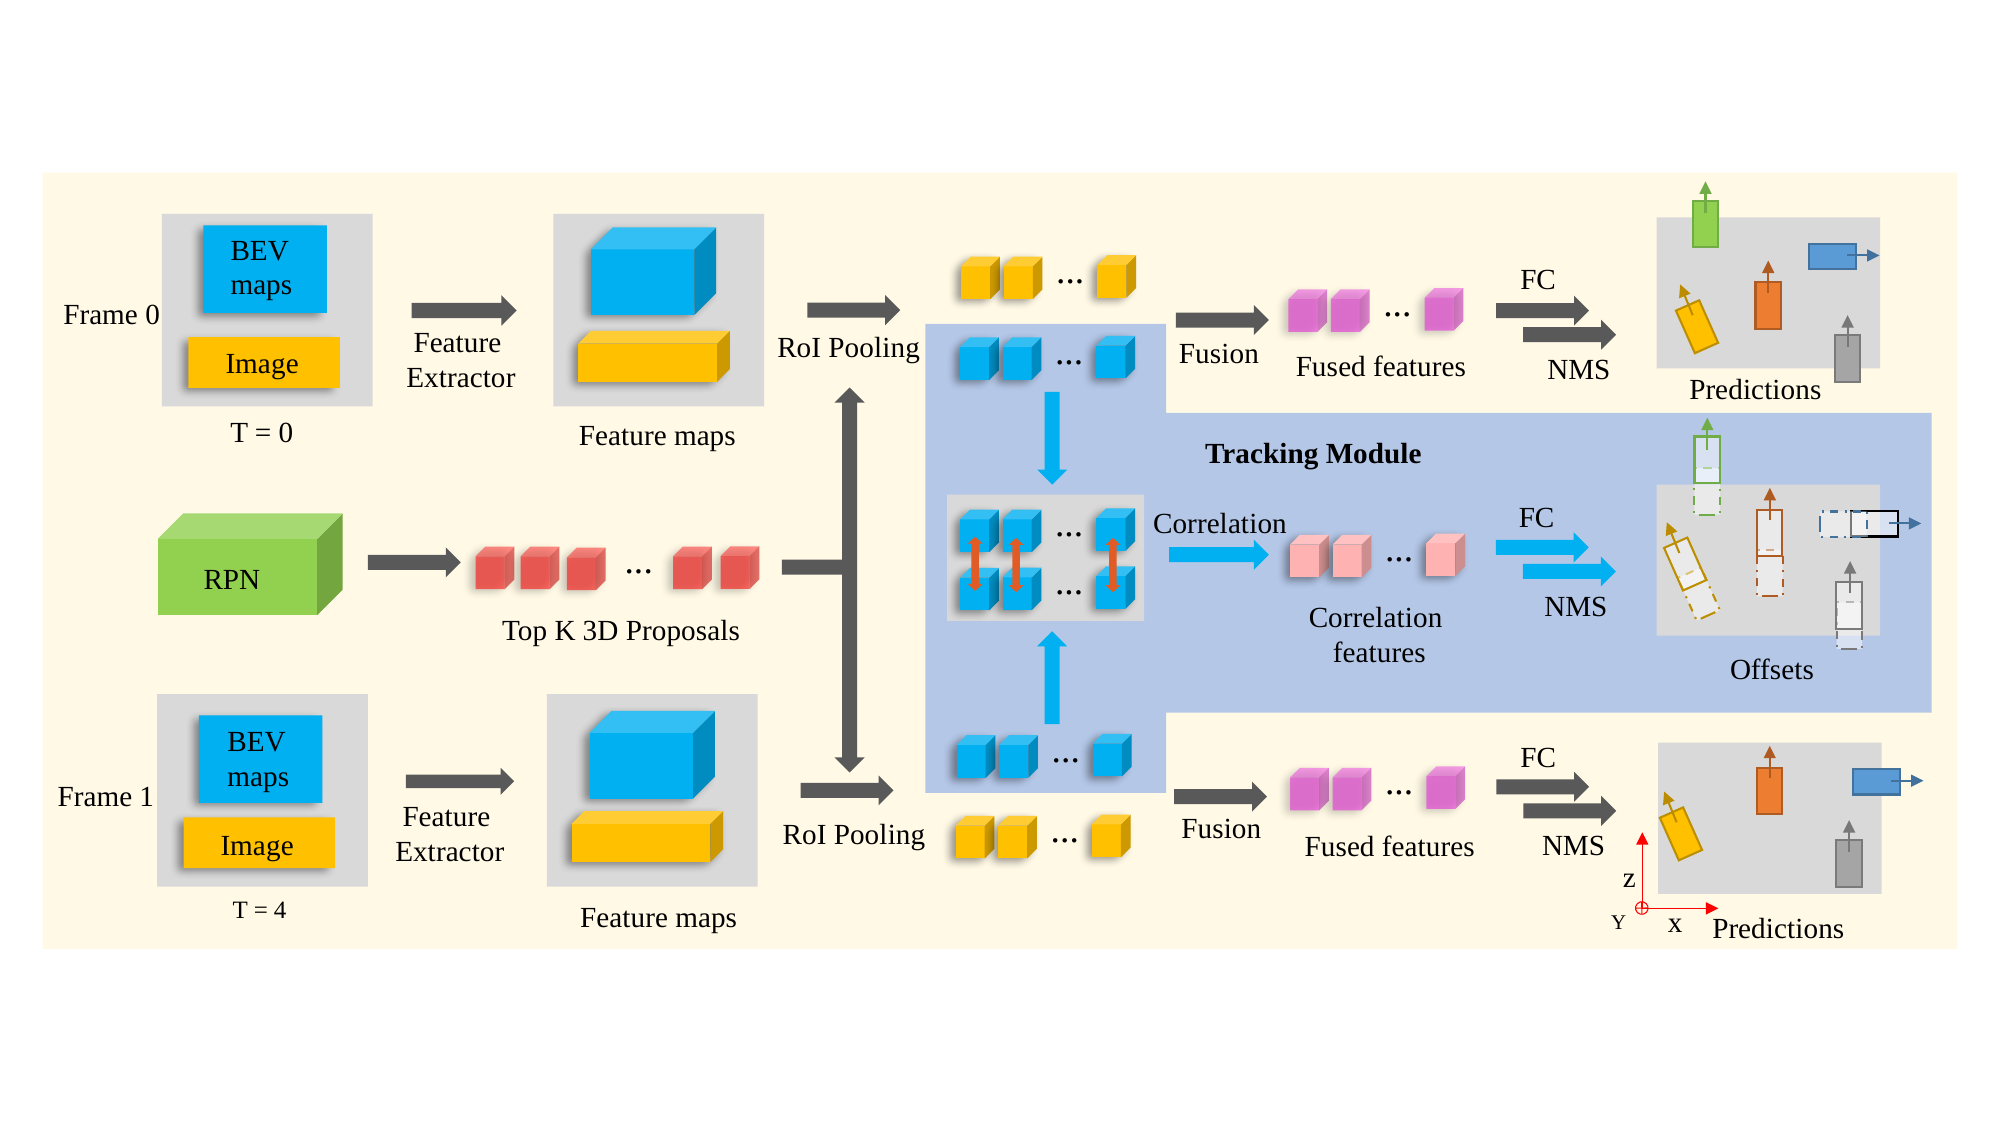

BEV
maps

Image
Frame 0

...

...

FC

NMS
...

Feature
Extractor
Feature
Extractor

Fusion
RoI Pooling

Fused features
Predictions

T = 0
Feature maps

Tracking Module
FC

NMS
...

Correlation

RPN
...

...

Top K 3D Proposals

...

Correlation
 features
Offsets

Image
Frame 1

BEV
maps

...

...

FC

NMS

...

Fusion
RoI Pooling
Fused features
z
x
T = 4
Feature maps
Y

Predictions